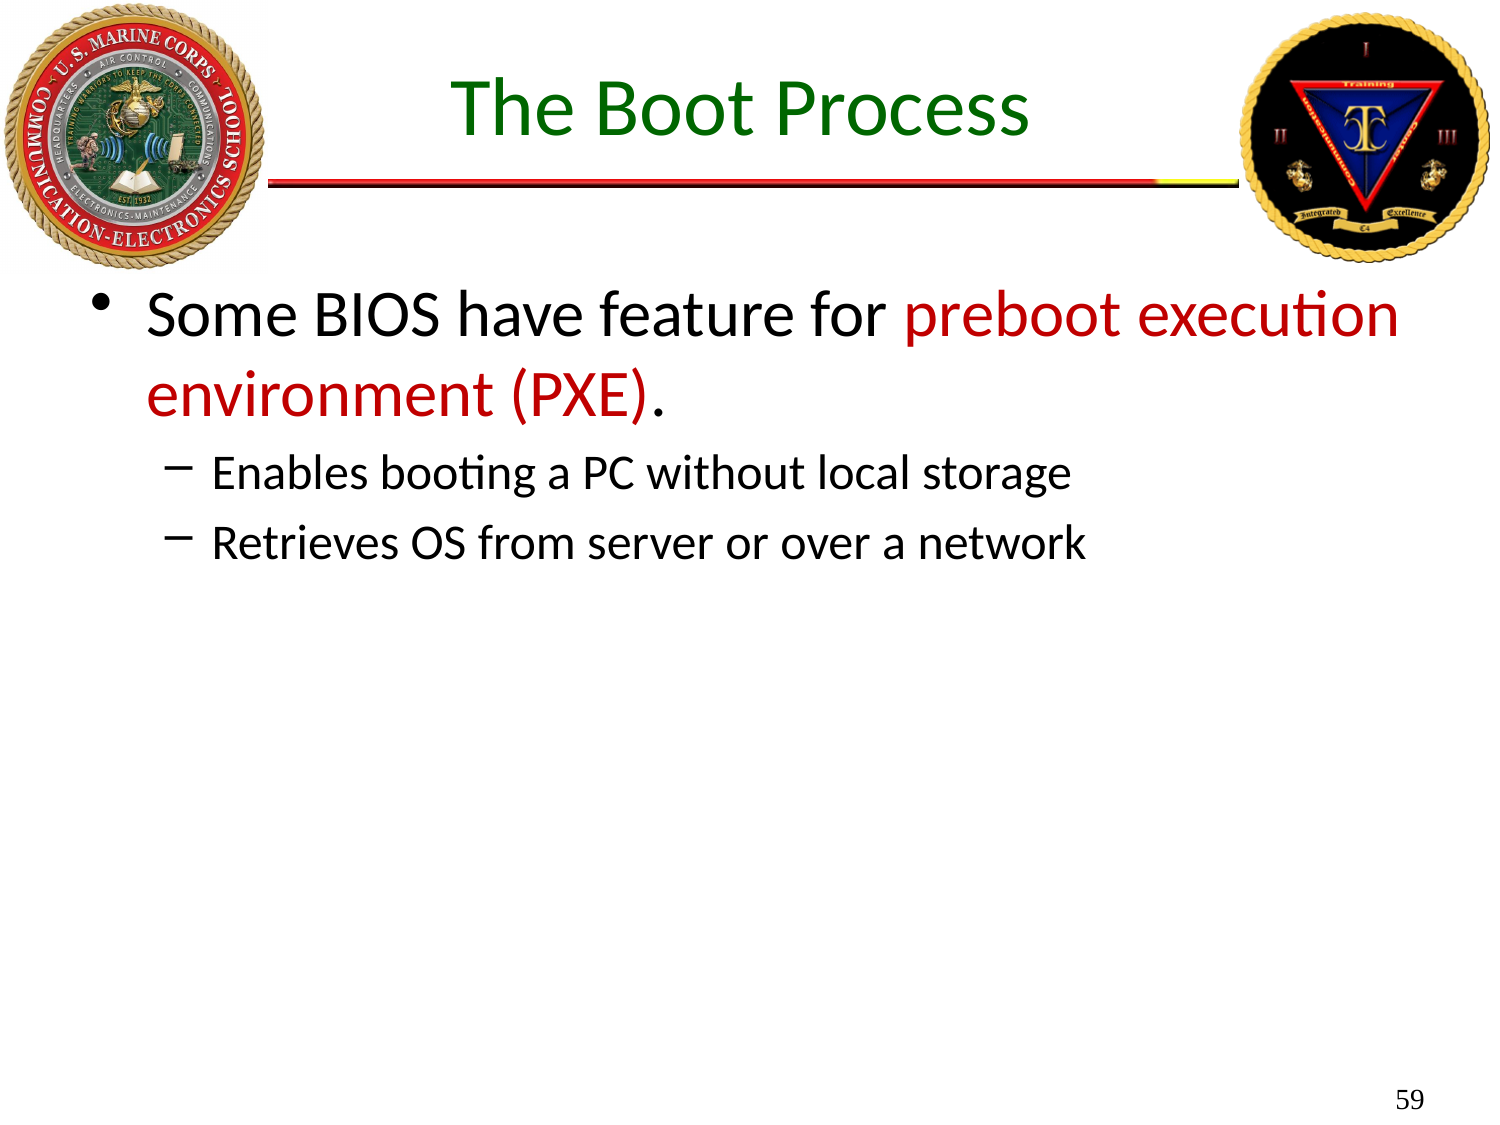

# The Boot Process
Some BIOS have feature for preboot execution environment (PXE).
Enables booting a PC without local storage
Retrieves OS from server or over a network